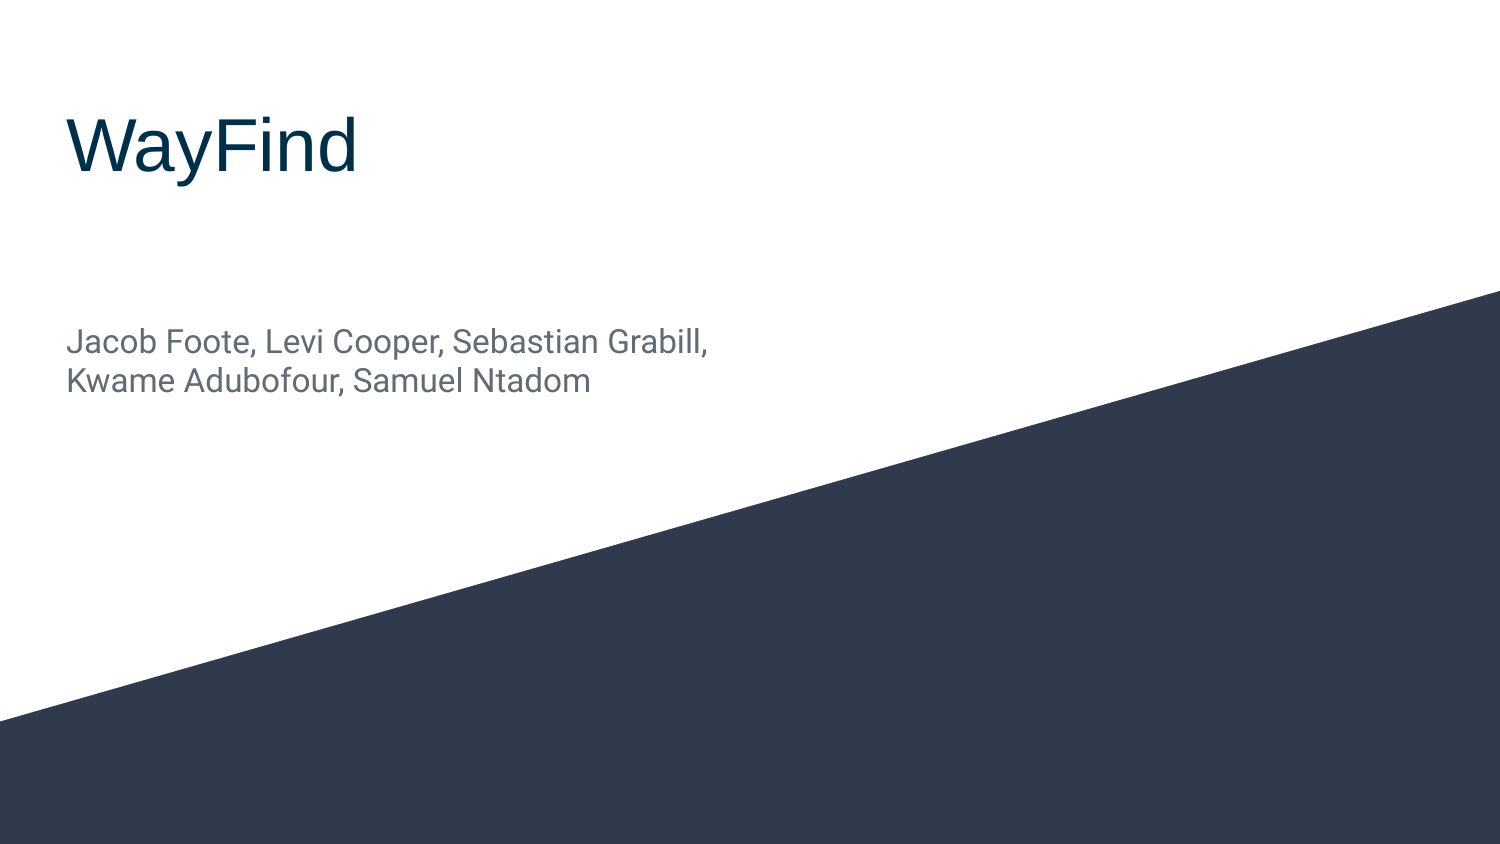

# WayFind
Jacob Foote, Levi Cooper, Sebastian Grabill, Kwame Adubofour, Samuel Ntadom